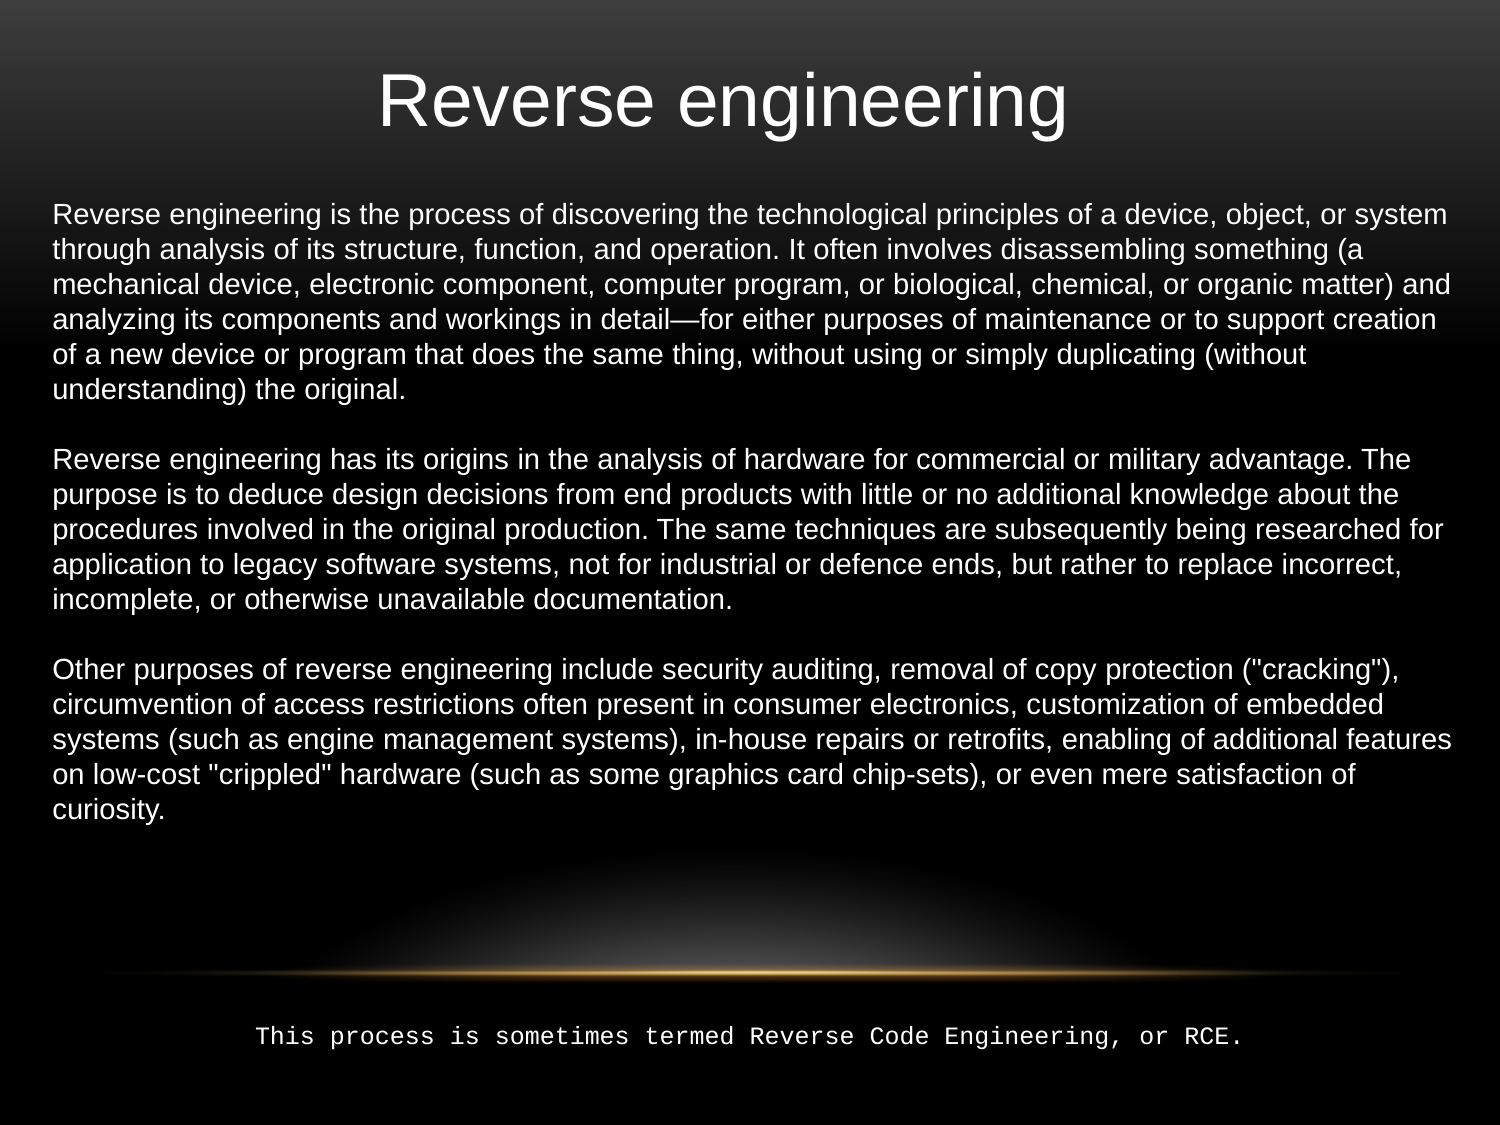

Reverse engineering
Reverse engineering is the process of discovering the technological principles of a device, object, or system through analysis of its structure, function, and operation. It often involves disassembling something (a mechanical device, electronic component, computer program, or biological, chemical, or organic matter) and analyzing its components and workings in detail—for either purposes of maintenance or to support creation of a new device or program that does the same thing, without using or simply duplicating (without understanding) the original.

Reverse engineering has its origins in the analysis of hardware for commercial or military advantage. The purpose is to deduce design decisions from end products with little or no additional knowledge about the procedures involved in the original production. The same techniques are subsequently being researched for application to legacy software systems, not for industrial or defence ends, but rather to replace incorrect, incomplete, or otherwise unavailable documentation.

Other purposes of reverse engineering include security auditing, removal of copy protection ("cracking"), circumvention of access restrictions often present in consumer electronics, customization of embedded systems (such as engine management systems), in-house repairs or retrofits, enabling of additional features on low-cost "crippled" hardware (such as some graphics card chip-sets), or even mere satisfaction of curiosity.

This process is sometimes termed Reverse Code Engineering, or RCE.